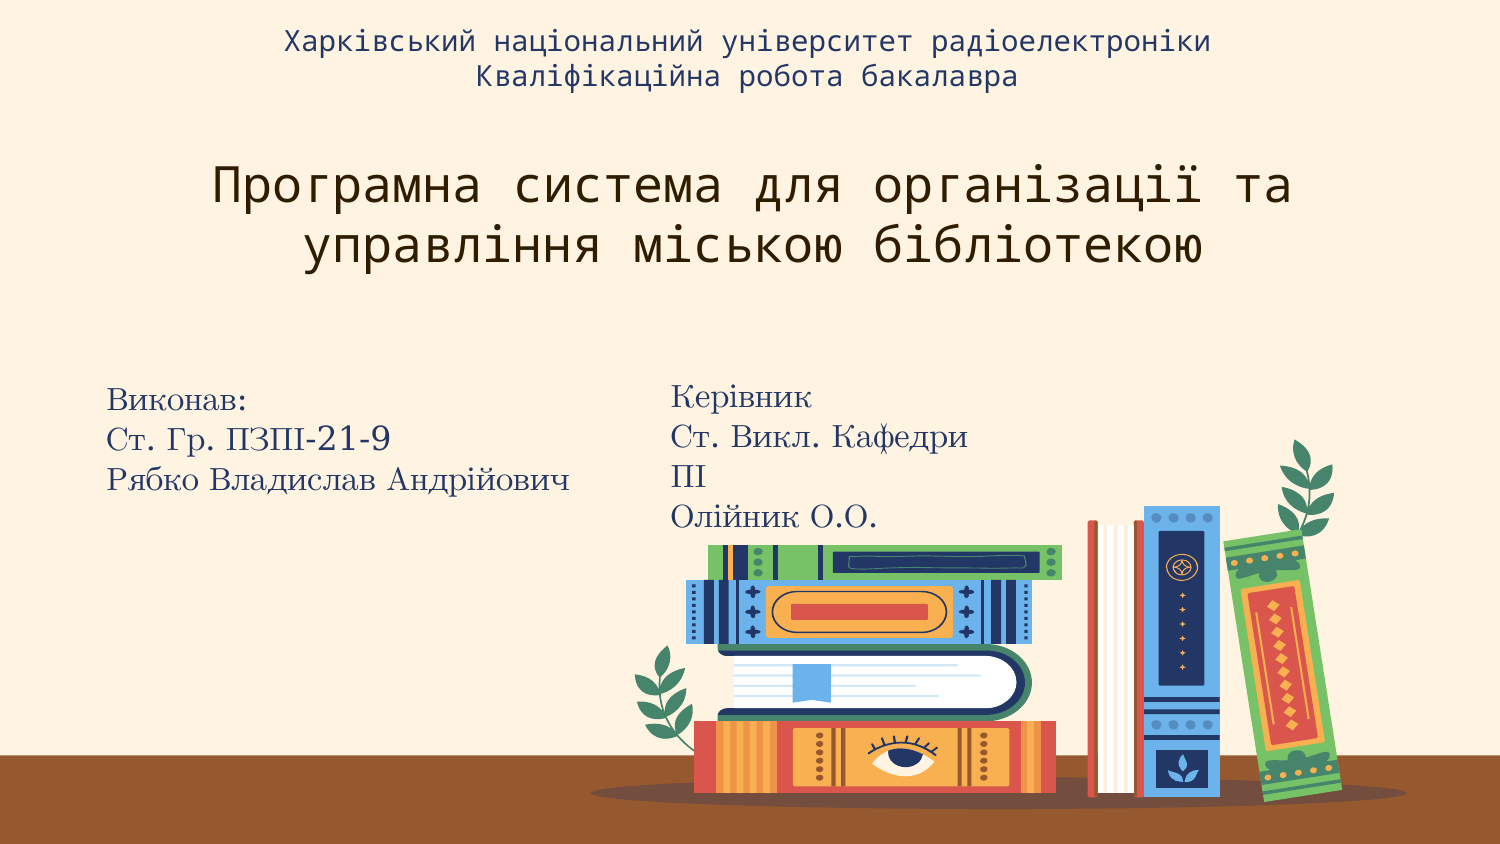

Харківський національний університет радіоелектроніки
Кваліфікаційна робота бакалавра
# Програмна система для організації та управління міською бібліотекою
Керівник
Ст. Викл. Кафедри ПІ
Олійник О.О.
Виконав:
Ст. Гр. ПЗПІ-21-9
Рябко Владислав Андрійович